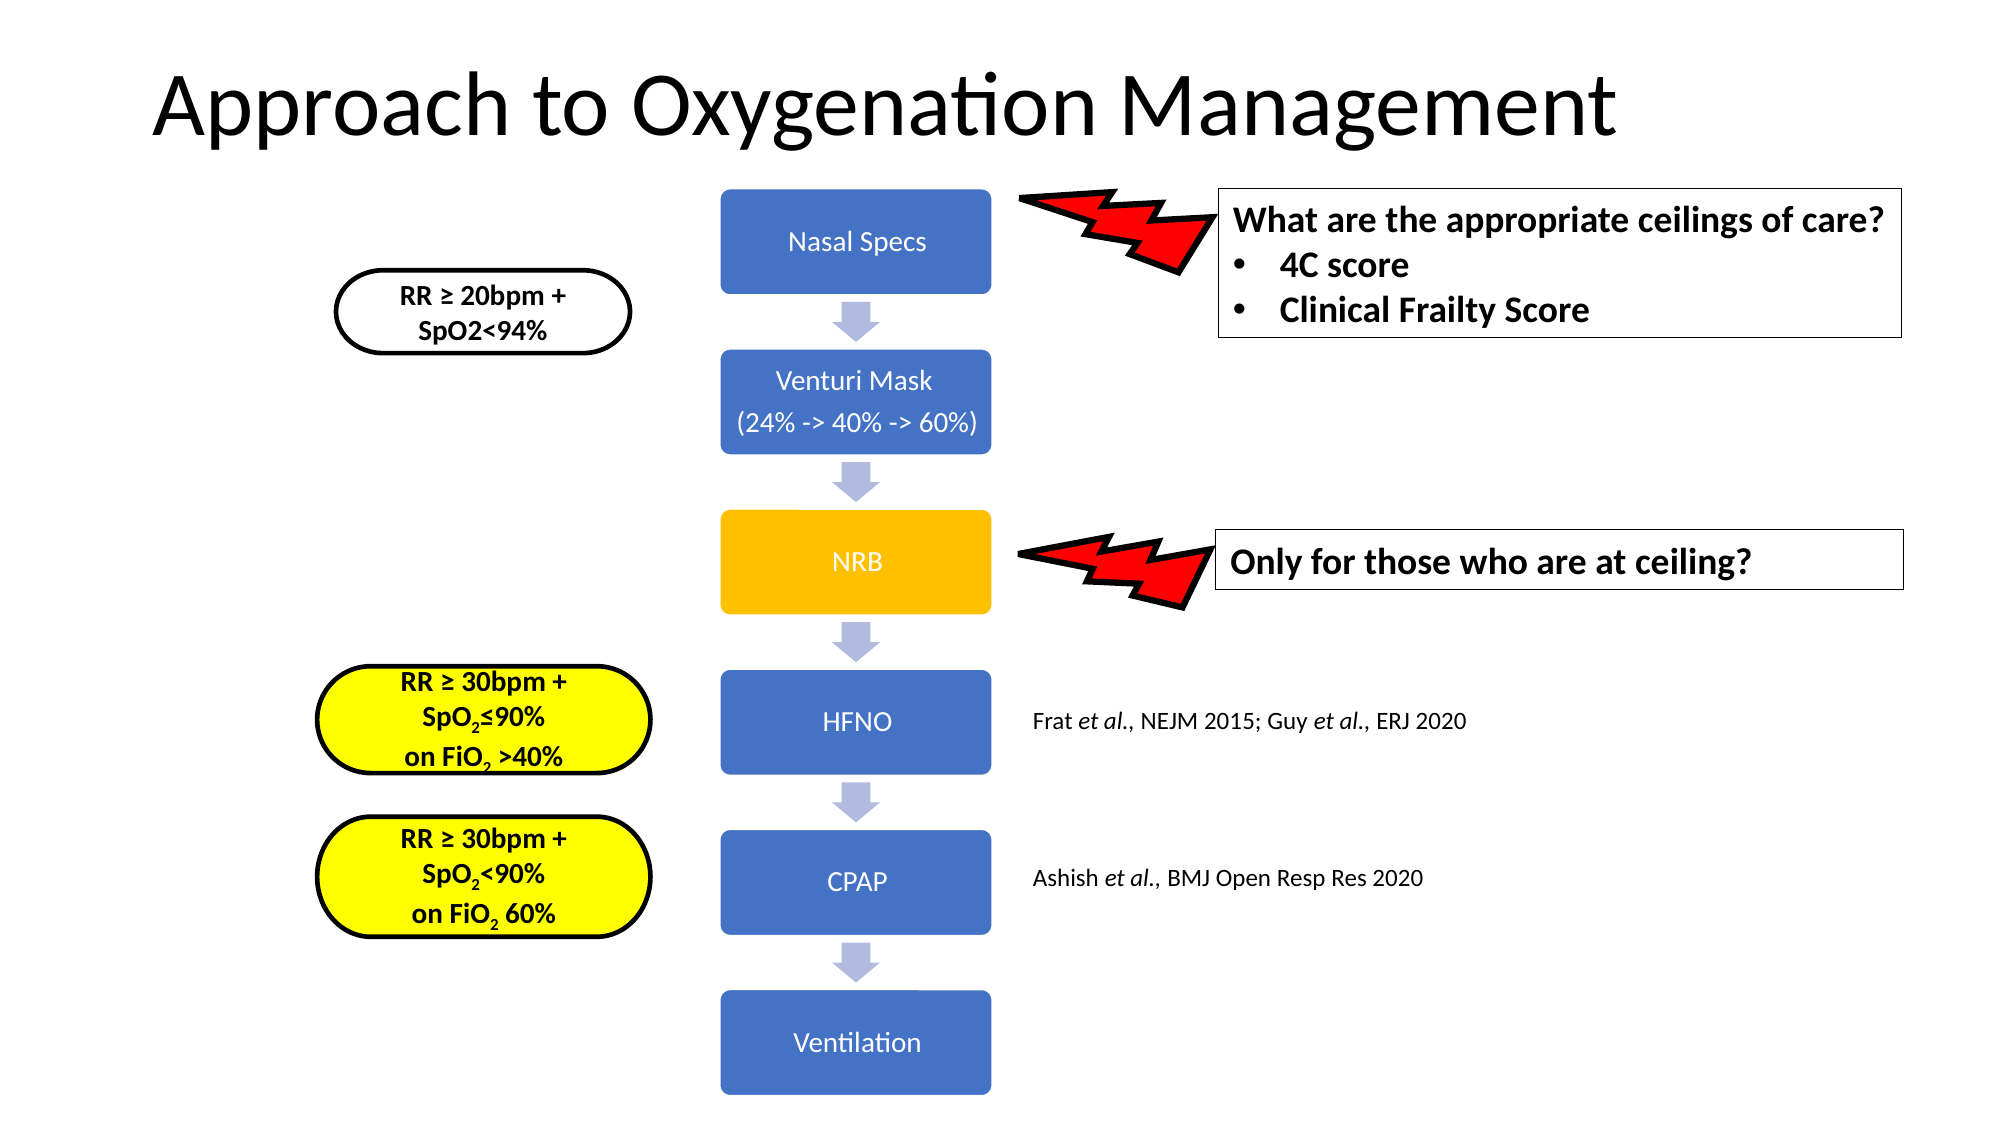

# Approach to Oxygenation Management

Nasal Specs

Venturi Mask
(24% -> 40% -> 60%)

NRB

HFNO

CPAP

Ventilation
What are the appropriate ceilings of care?
4C score
Clinical Frailty Score
RR ≥ 20bpm + SpO2<94%

Only for those who are at ceiling?
RR ≥ 30bpm + SpO2≤90%
on FiO2 >40%
Frat et al., NEJM 2015; Guy et al., ERJ 2020
RR ≥ 30bpm + SpO2<90%
on FiO2 60%
Ashish et al., BMJ Open Resp Res 2020